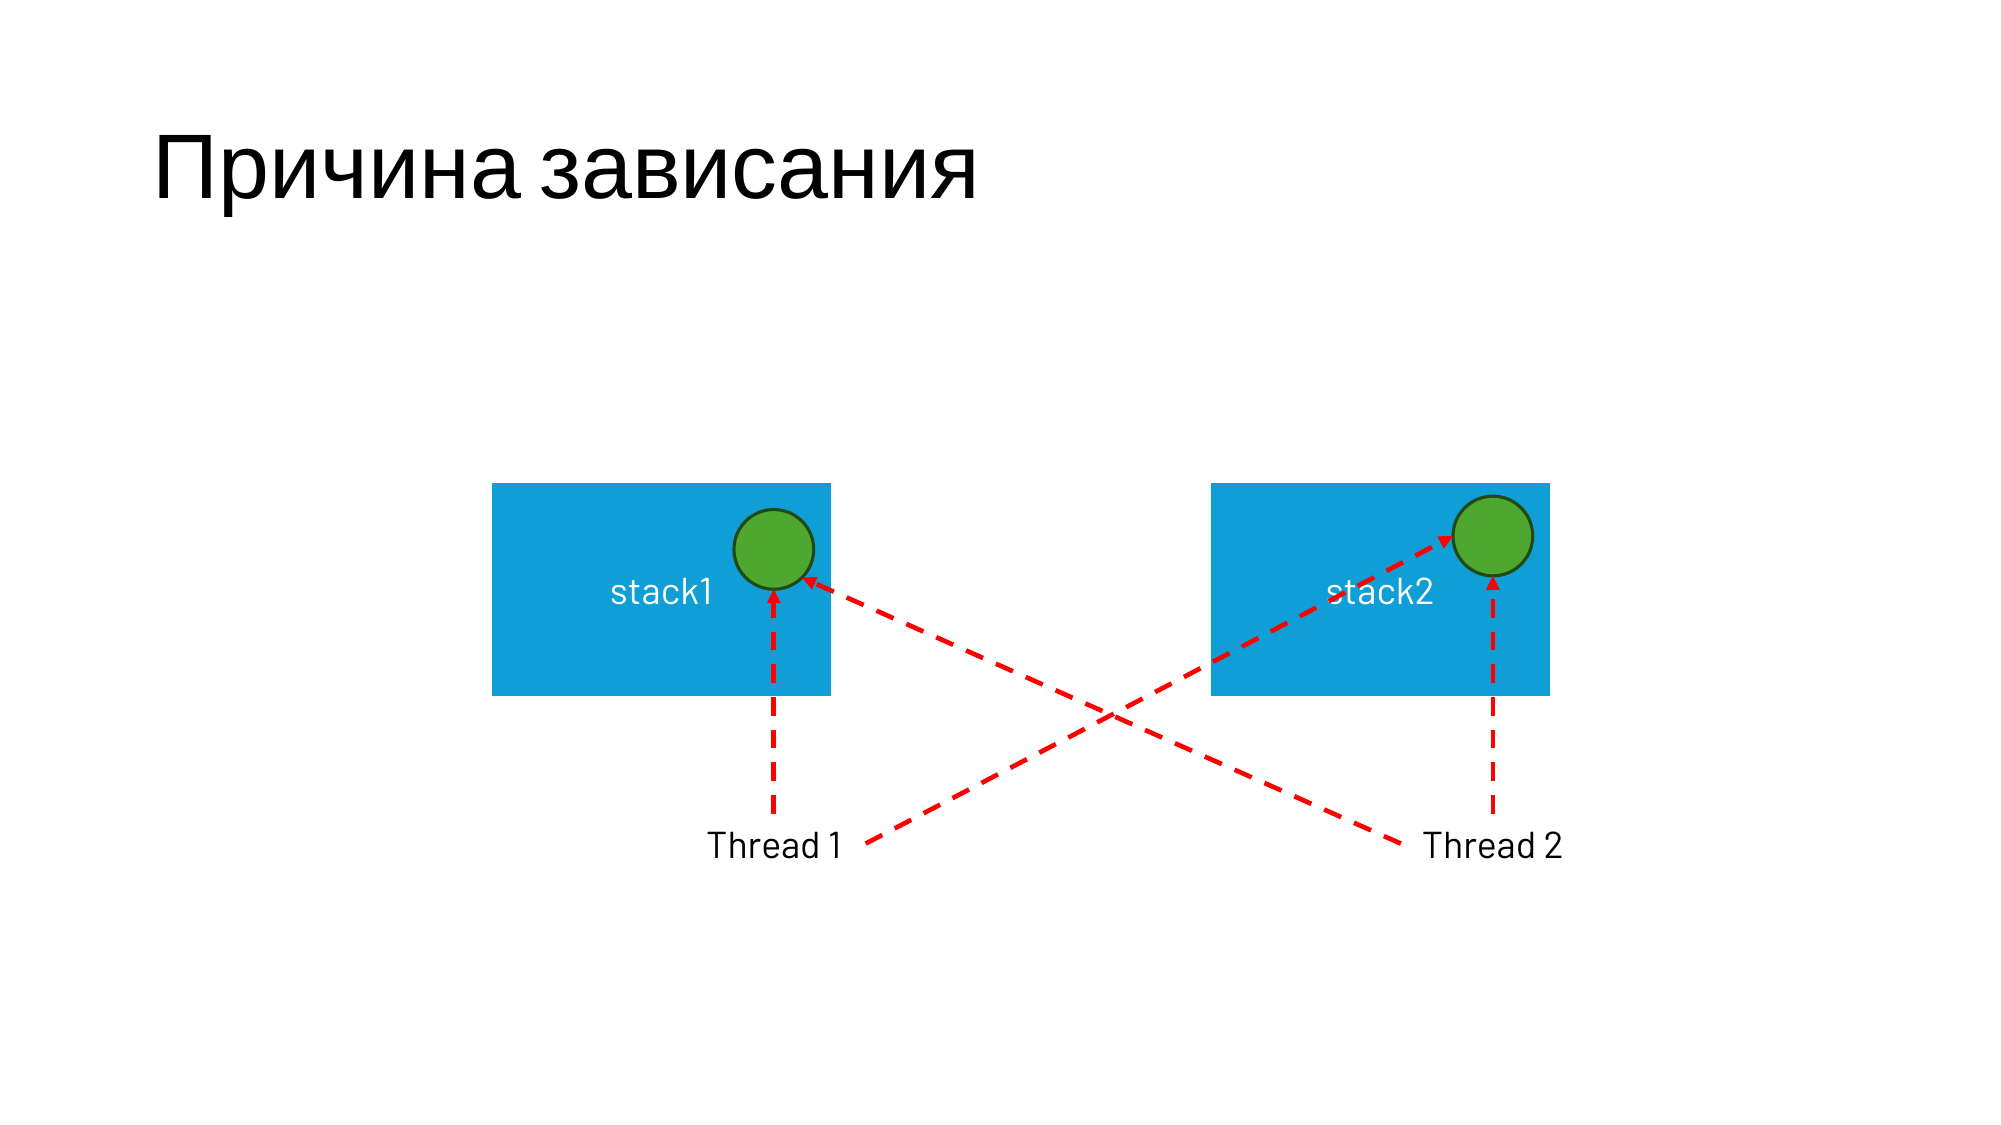

# Причина зависания
stack2
stack1

Thread 1
Thread 2